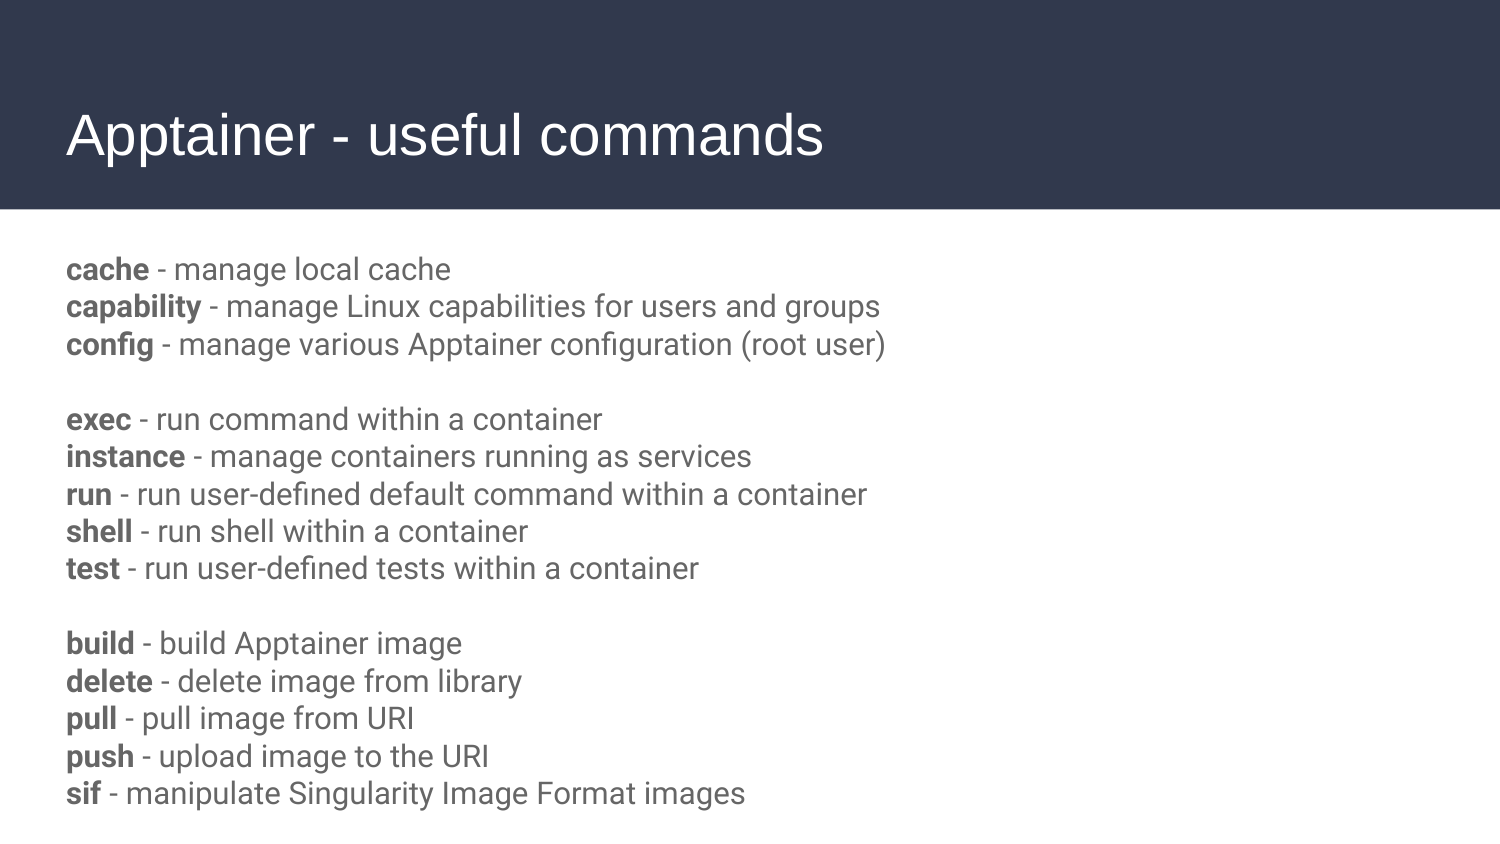

# Apptainer - useful commands
cache - manage local cache
capability - manage Linux capabilities for users and groups
config - manage various Apptainer configuration (root user)

exec - run command within a container
instance - manage containers running as services
run - run user-defined default command within a container
shell - run shell within a container
test - run user-defined tests within a container

build - build Apptainer image
delete - delete image from library
pull - pull image from URI
push - upload image to the URI
sif - manipulate Singularity Image Format images